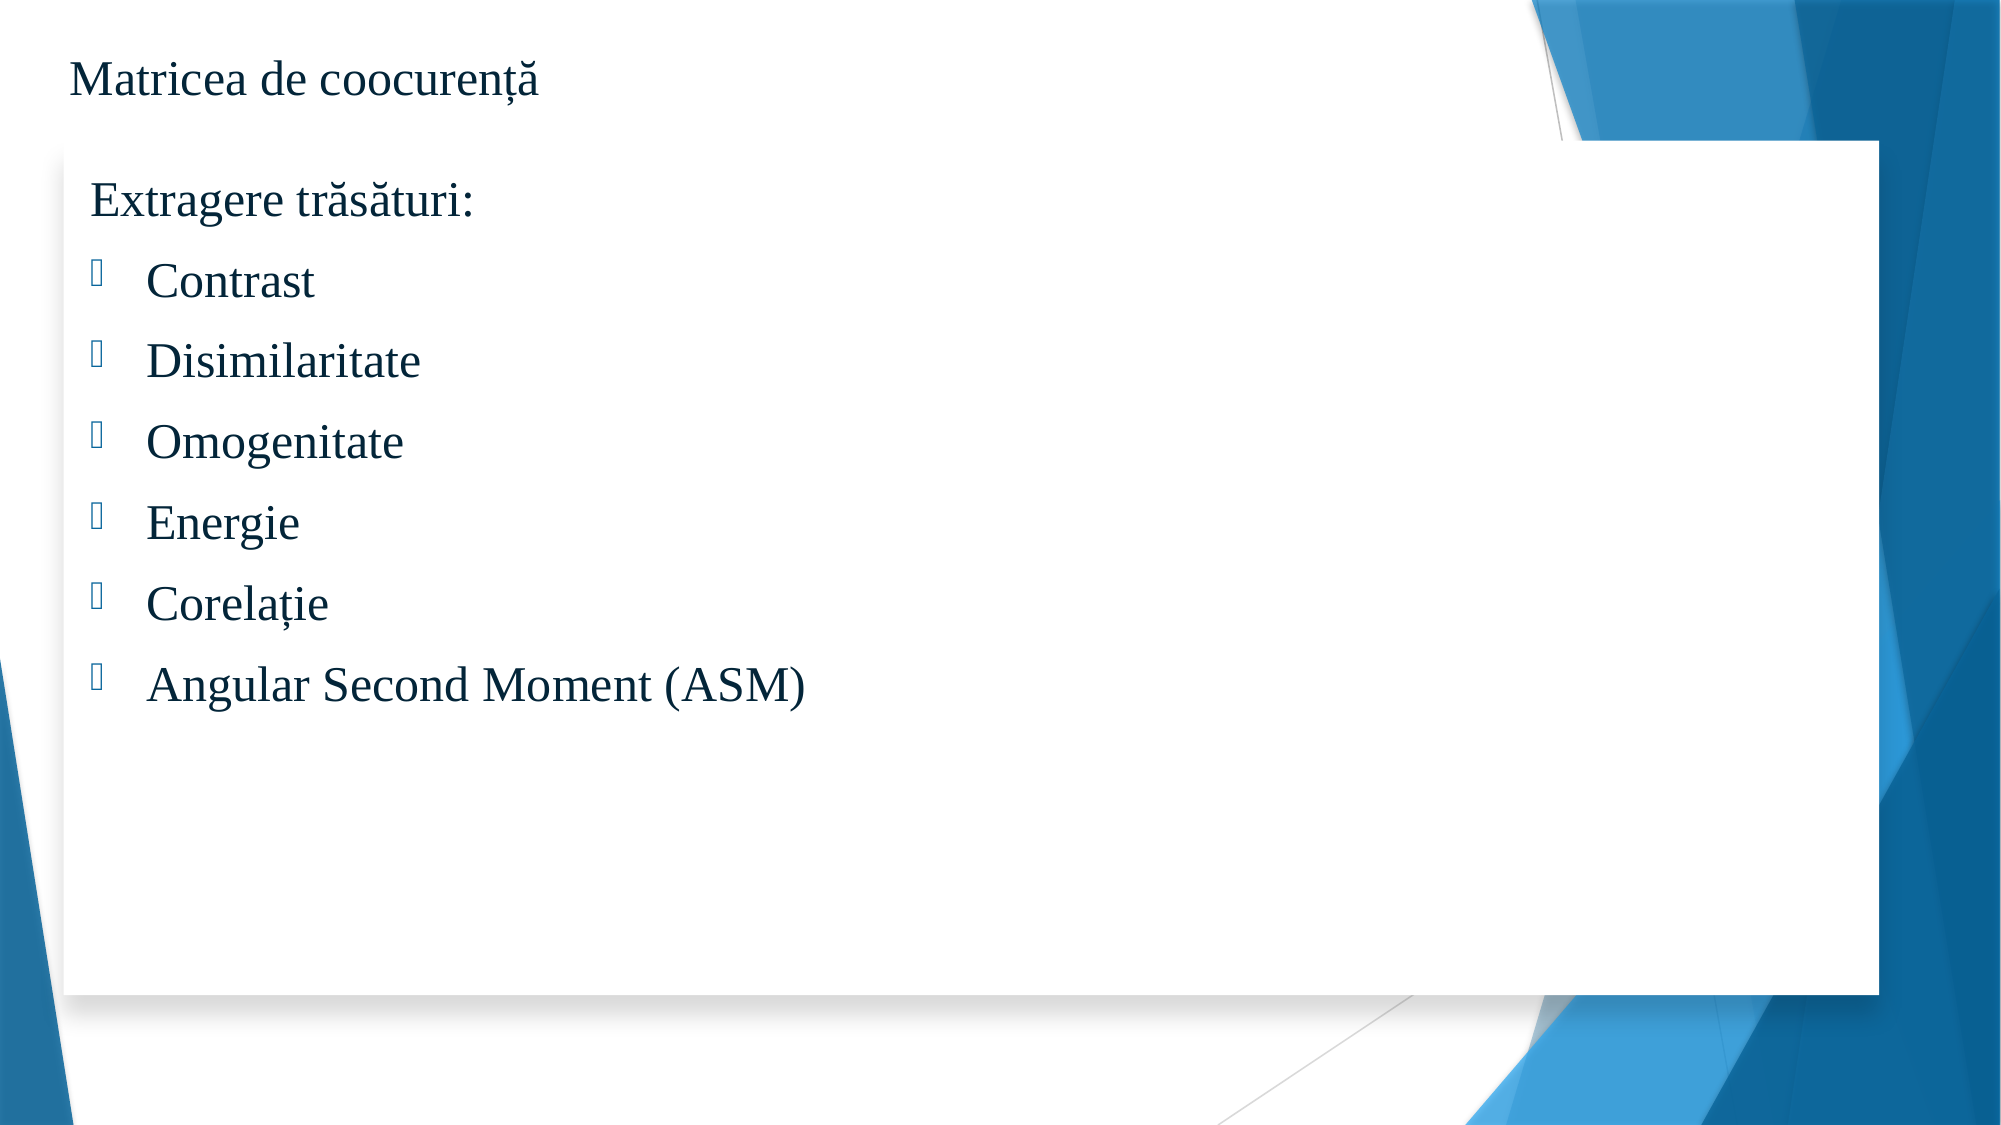

Matricea de coocurență

Extragere trăsături:
Contrast
Disimilaritate
Omogenitate
Energie
Corelație
Angular Second Moment (ASM)